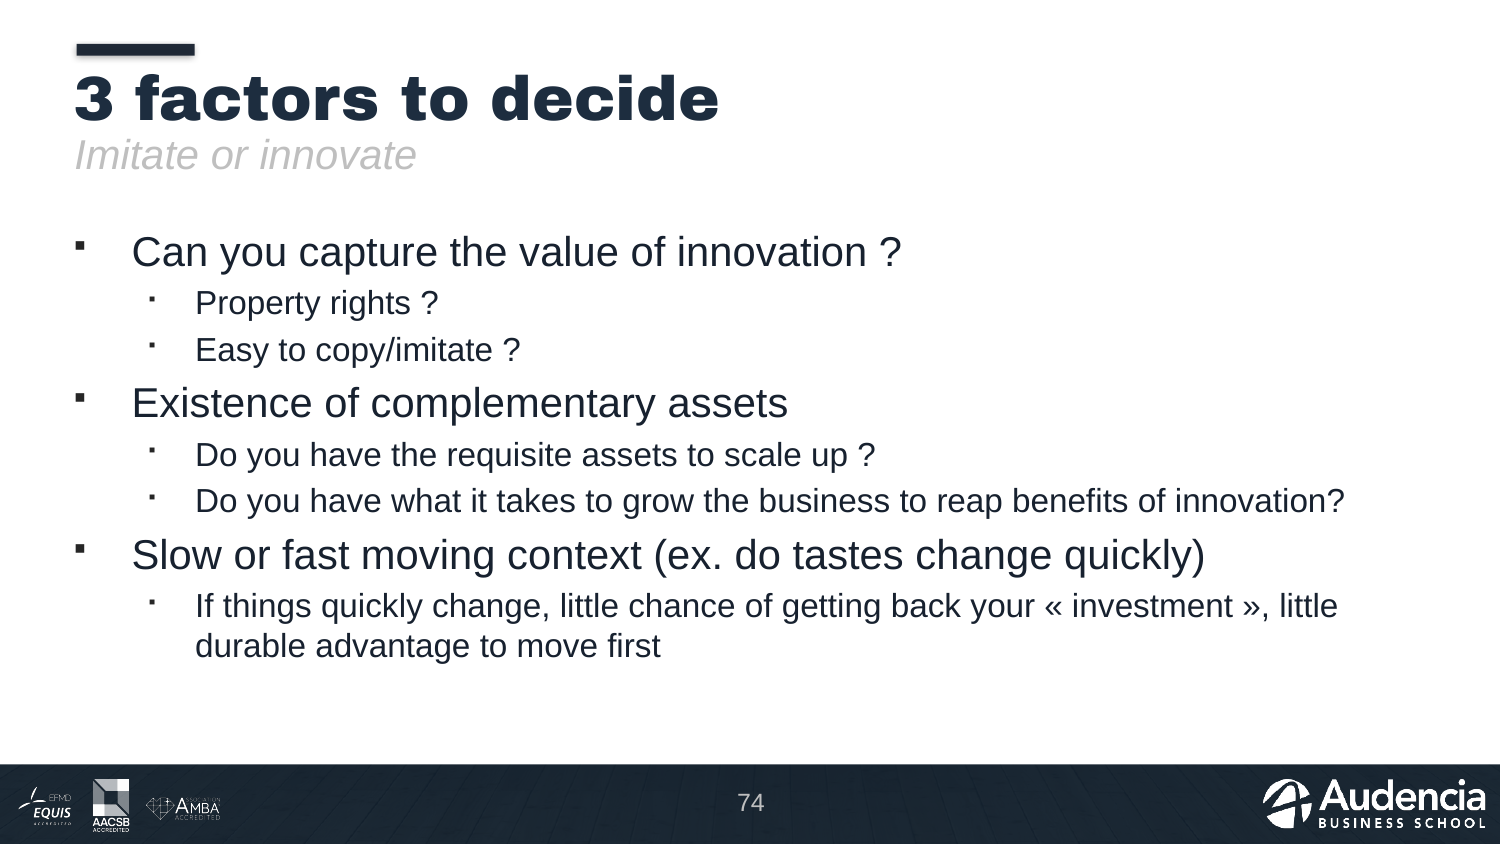

# 3 factors to decide
Imitate or innovate
Can you capture the value of innovation ?
Property rights ?
Easy to copy/imitate ?
Existence of complementary assets
Do you have the requisite assets to scale up ?
Do you have what it takes to grow the business to reap benefits of innovation?
Slow or fast moving context (ex. do tastes change quickly)
If things quickly change, little chance of getting back your « investment », little durable advantage to move first
74